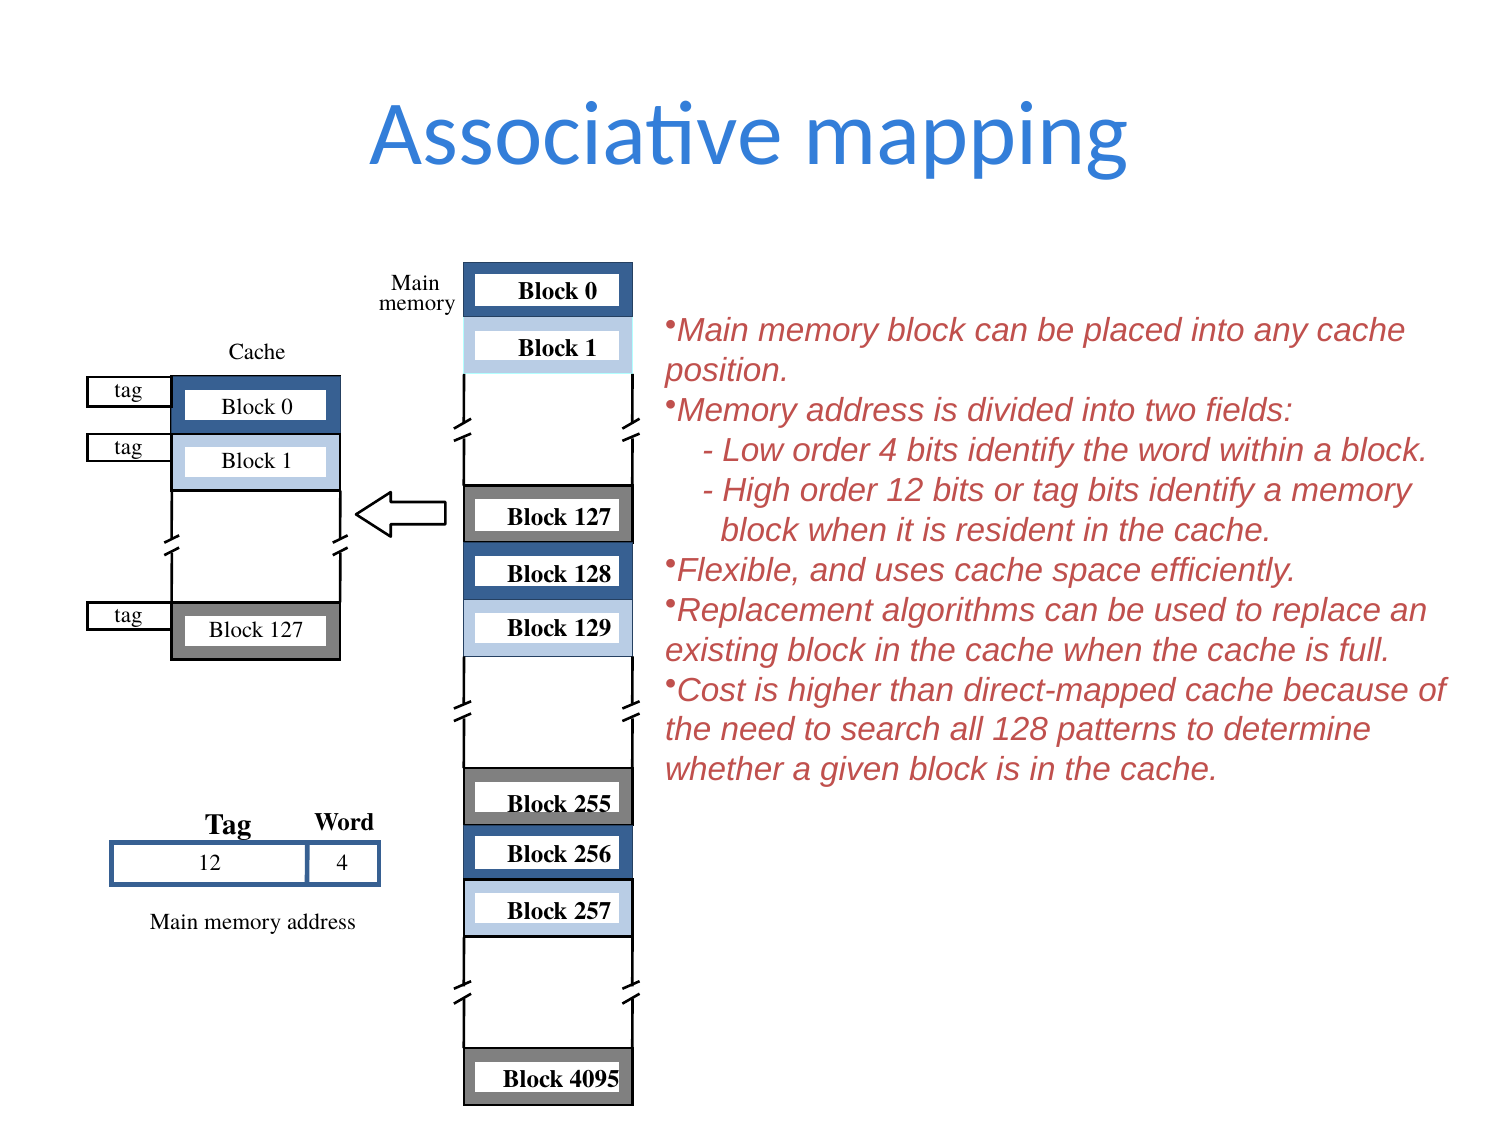

# Associative mapping

Main
memory
Block 0

Block 1

Cache

tag

Block 0

tag

Block 1

Block 127

Block 128

tag

Block 129
Block 127

Block 255
Tag
Word

12
4
Main memory address

Block 256

Block 257

Block 4095

Main memory block can be placed into any cache
position.
Memory address is divided into two fields:
    - Low order 4 bits identify the word within a block.
    - High order 12 bits or tag bits identify a memory
      block when it is resident in the cache.
Flexible, and uses cache space efficiently.
Replacement algorithms can be used to replace an
existing block in the cache when the cache is full.
Cost is higher than direct-mapped cache because of
the need to search all 128 patterns to determine
whether a given block is in the cache.